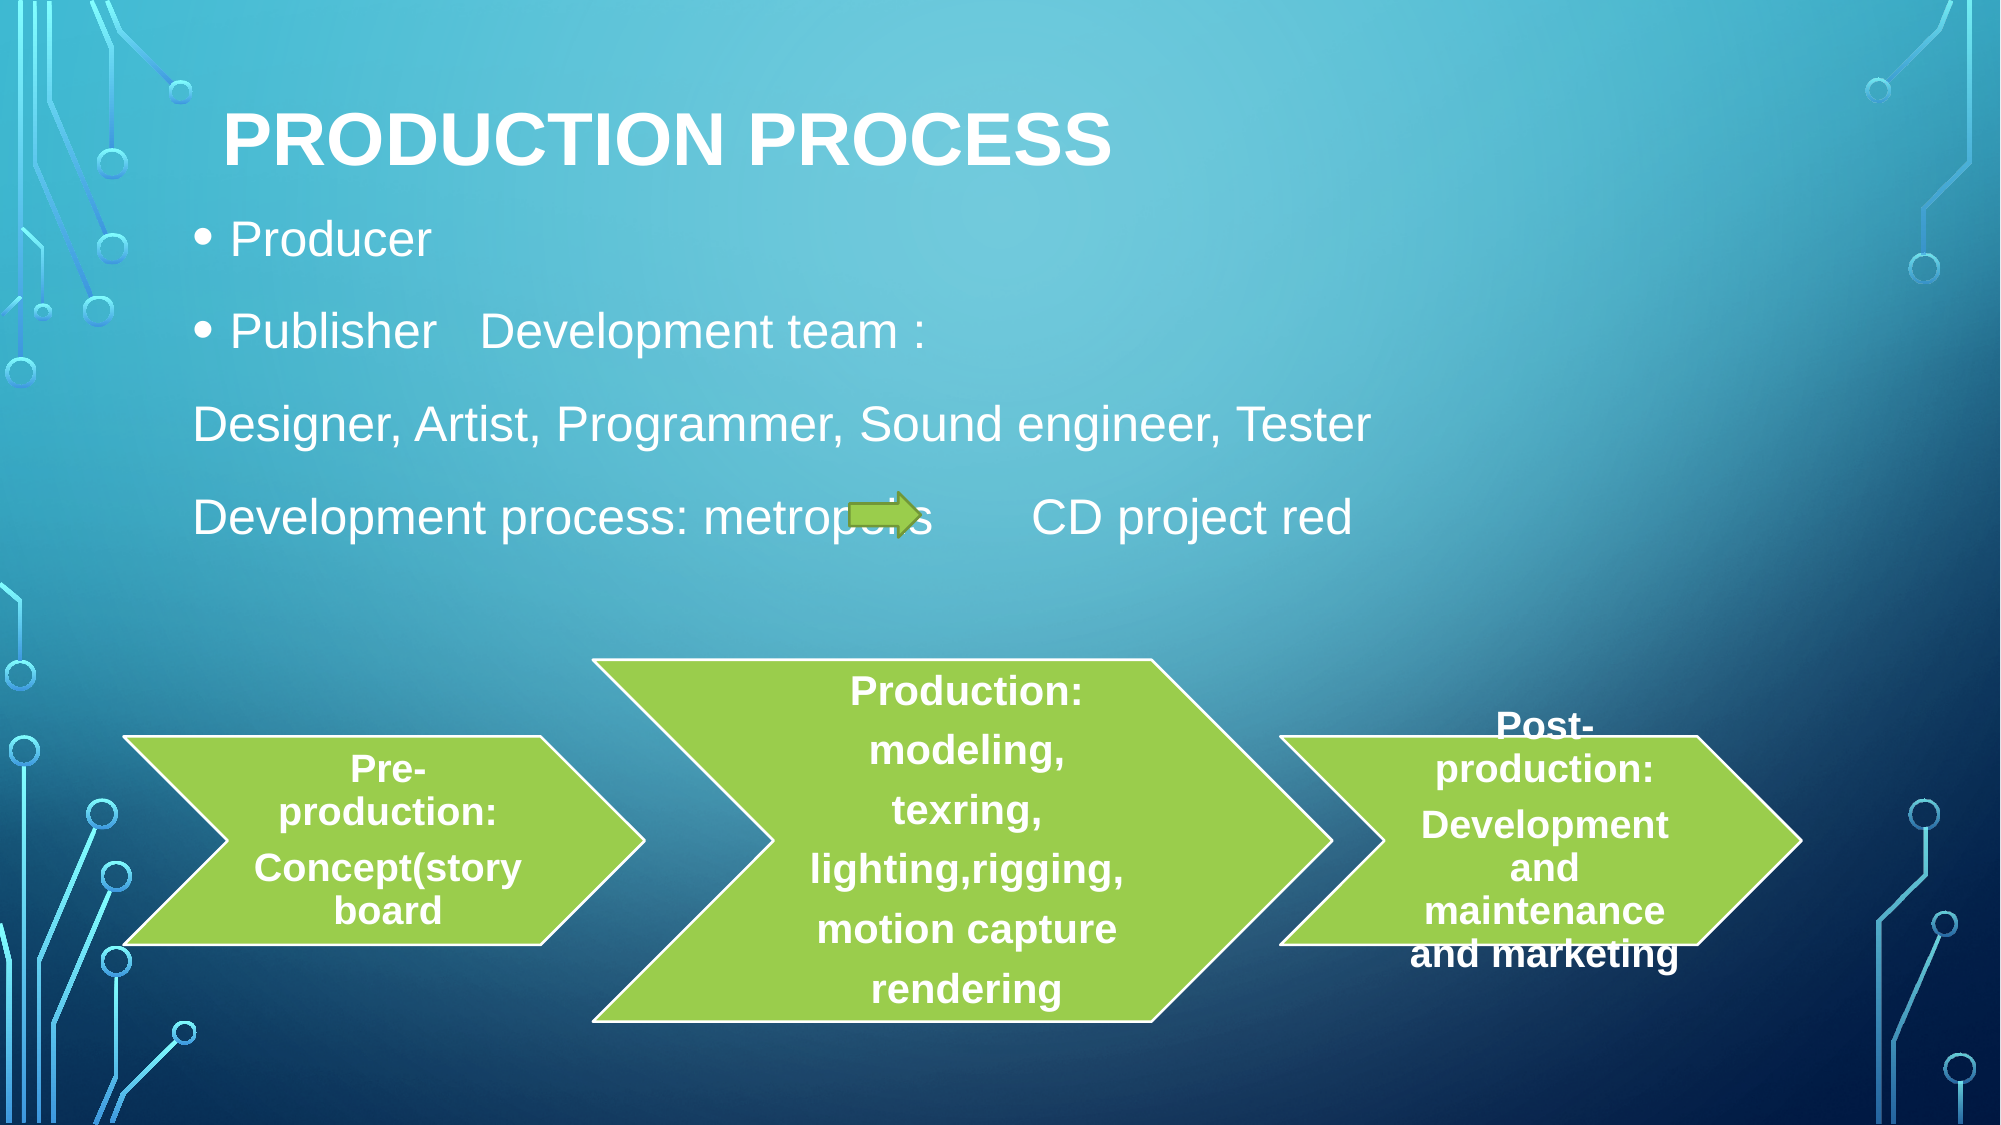

# Production process
Producer
Publisher   Development team :
Designer, Artist, Programmer, Sound engineer, Tester
Development process: metropolis       CD project red

Pre-production:
Concept(story board
Production:
modeling,
texring,
lighting,rigging,
motion capture
rendering
Post-production:
Development and maintenance and marketing